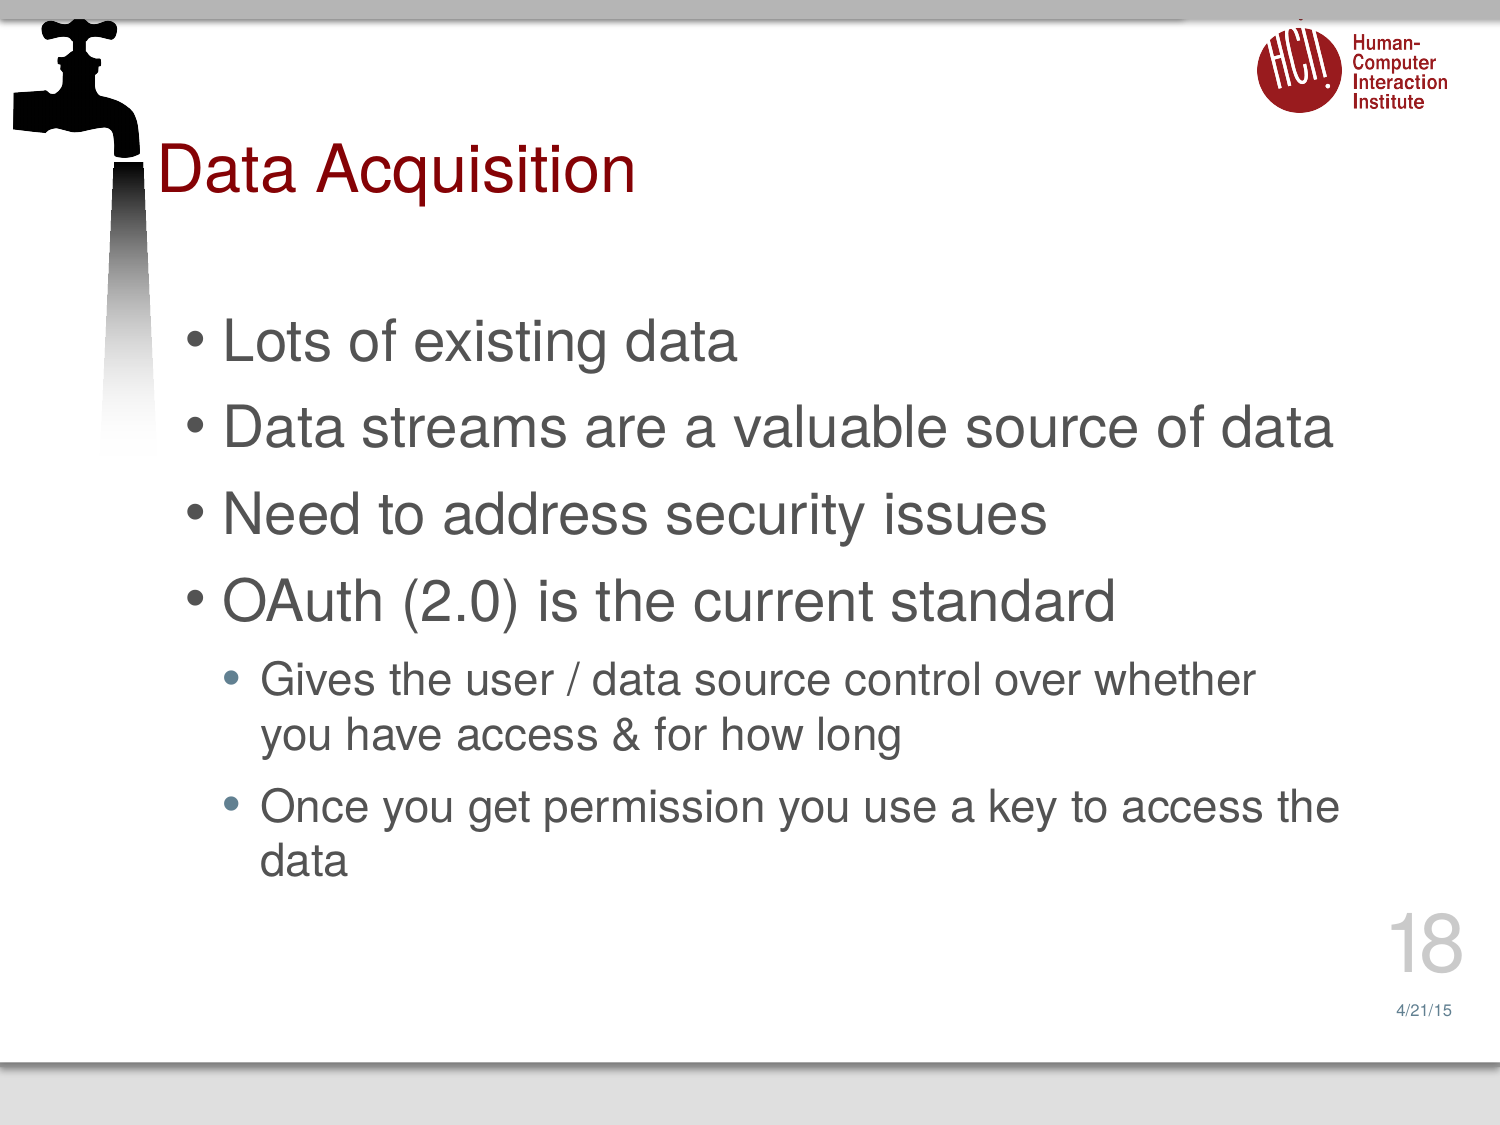

# Data Acquisition
Lots of existing data
Data streams are a valuable source of data
Need to address security issues
OAuth (2.0) is the current standard
Gives the user / data source control over whether you have access & for how long
Once you get permission you use a key to access the data

18
4/21/15